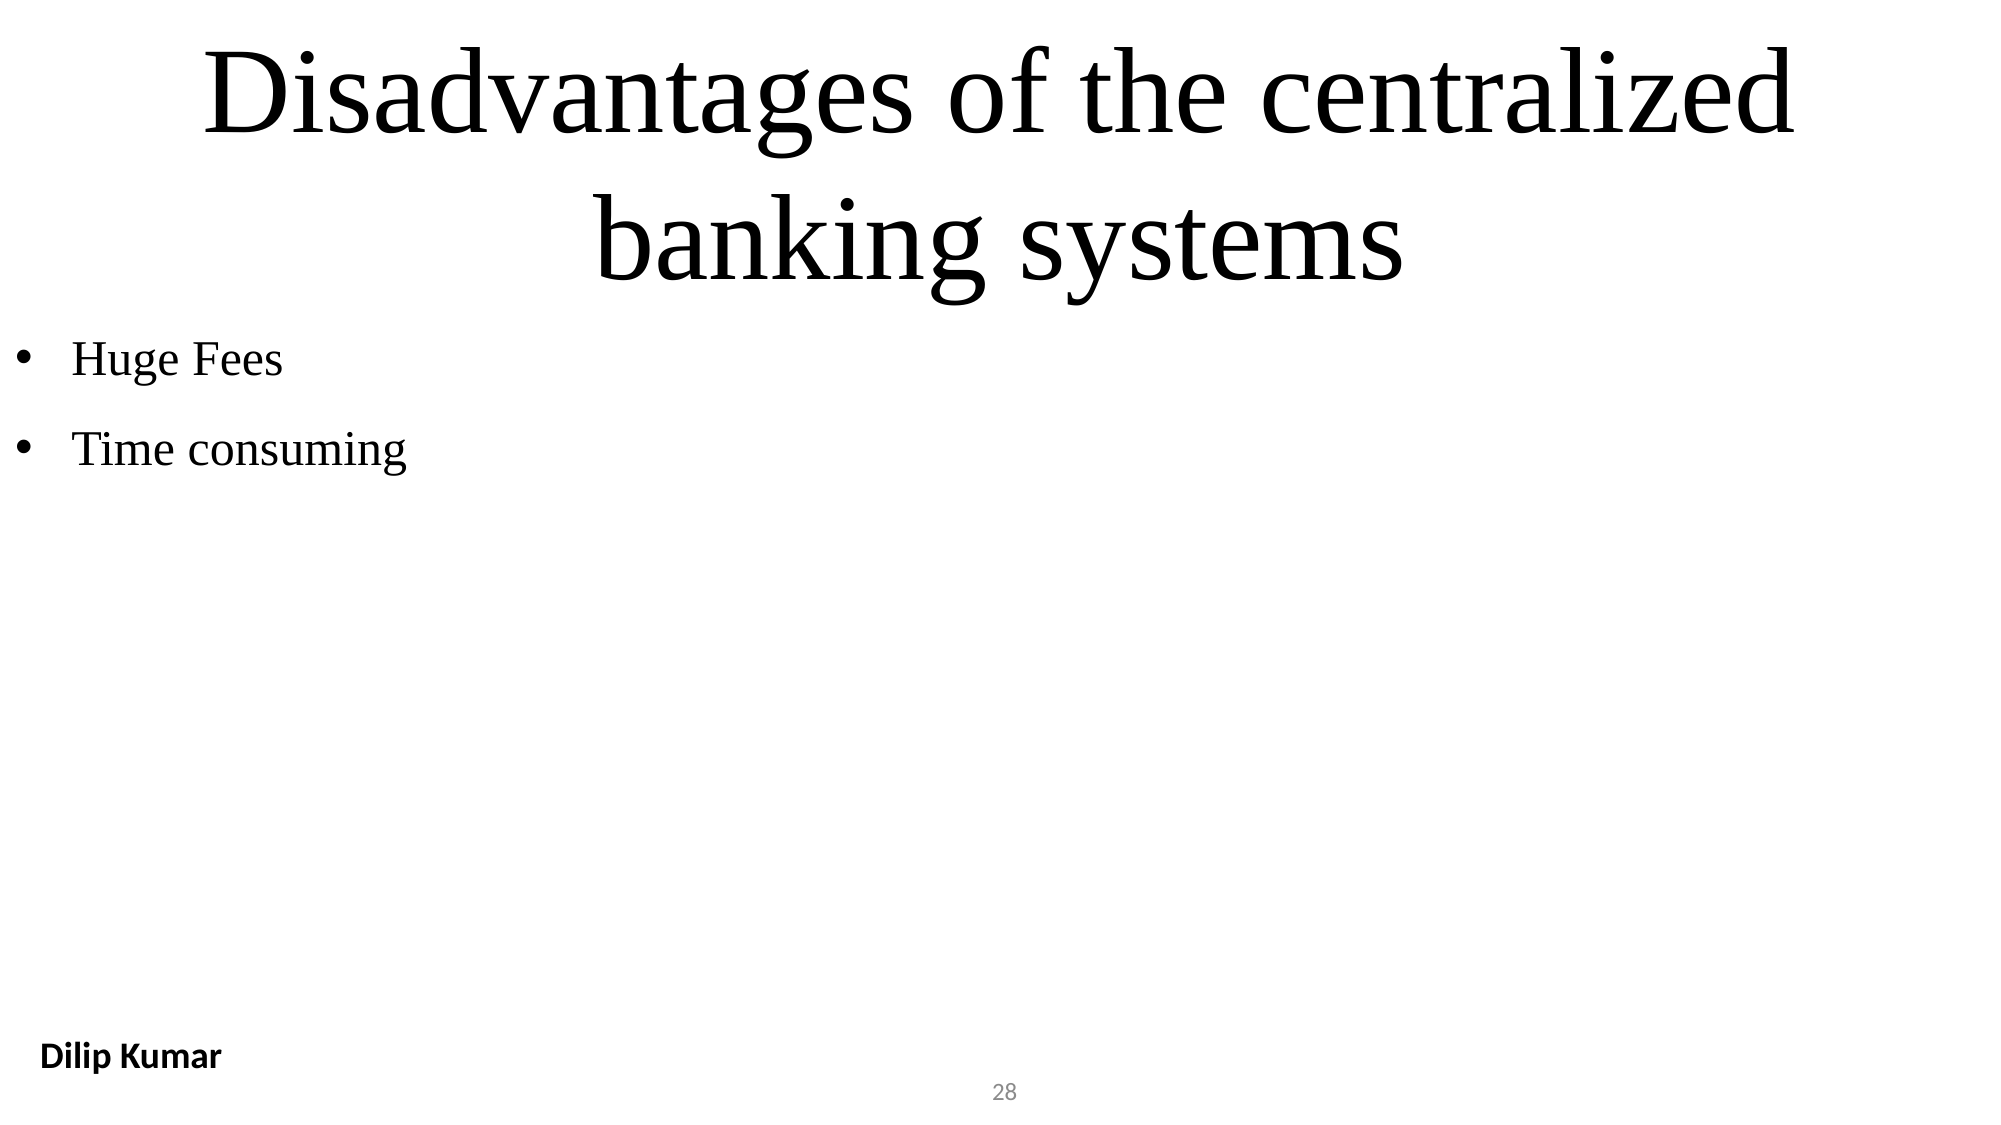

# Disadvantages of the centralized banking systems

Huge Fees
Time consuming
28